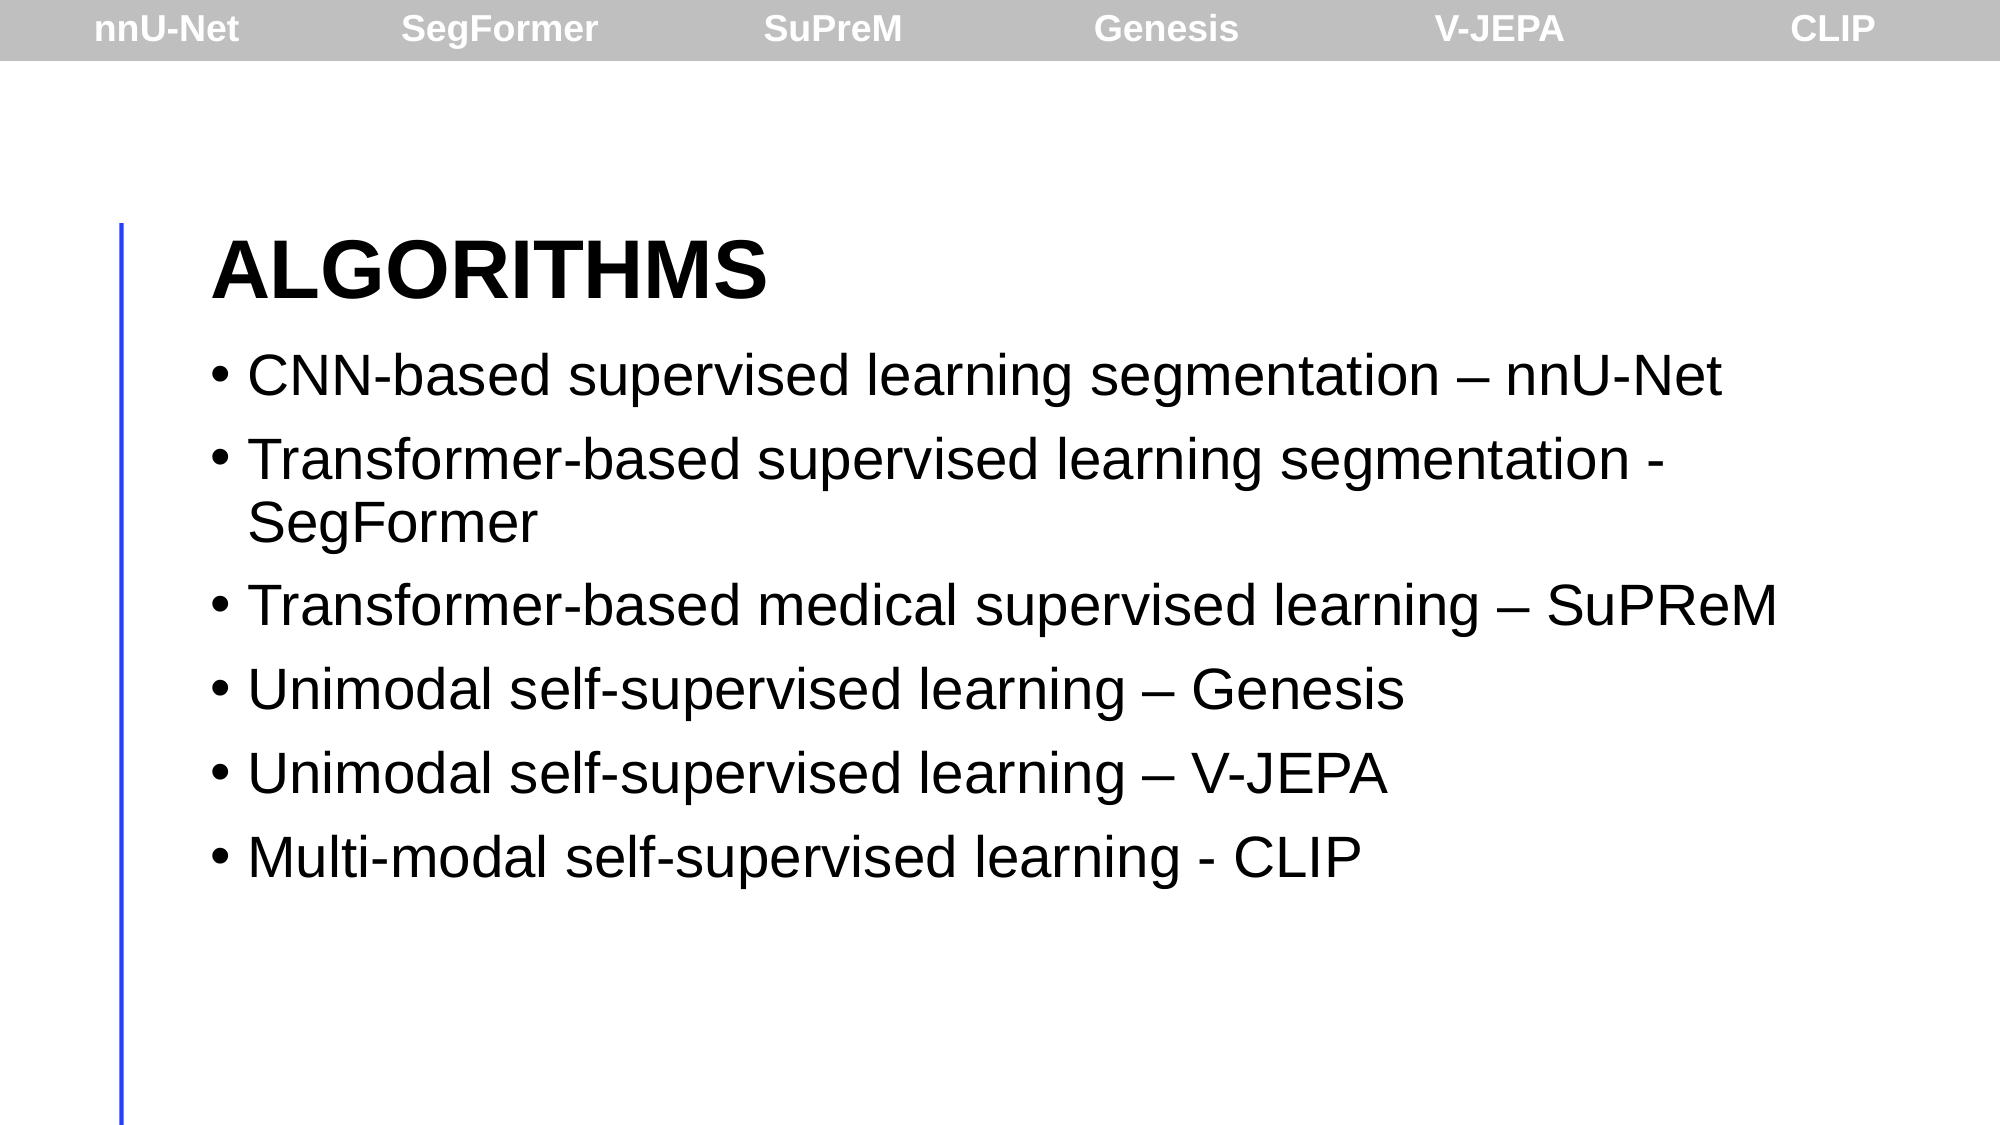

| nnU-Net | SegFormer | SuPreM | Genesis | V-JEPA | CLIP |
| --- | --- | --- | --- | --- | --- |
# Algorithms
CNN-based supervised learning segmentation – nnU-Net
Transformer-based supervised learning segmentation - SegFormer
Transformer-based medical supervised learning – SuPReM
Unimodal self-supervised learning – Genesis
Unimodal self-supervised learning – V-JEPA
Multi-modal self-supervised learning - CLIP